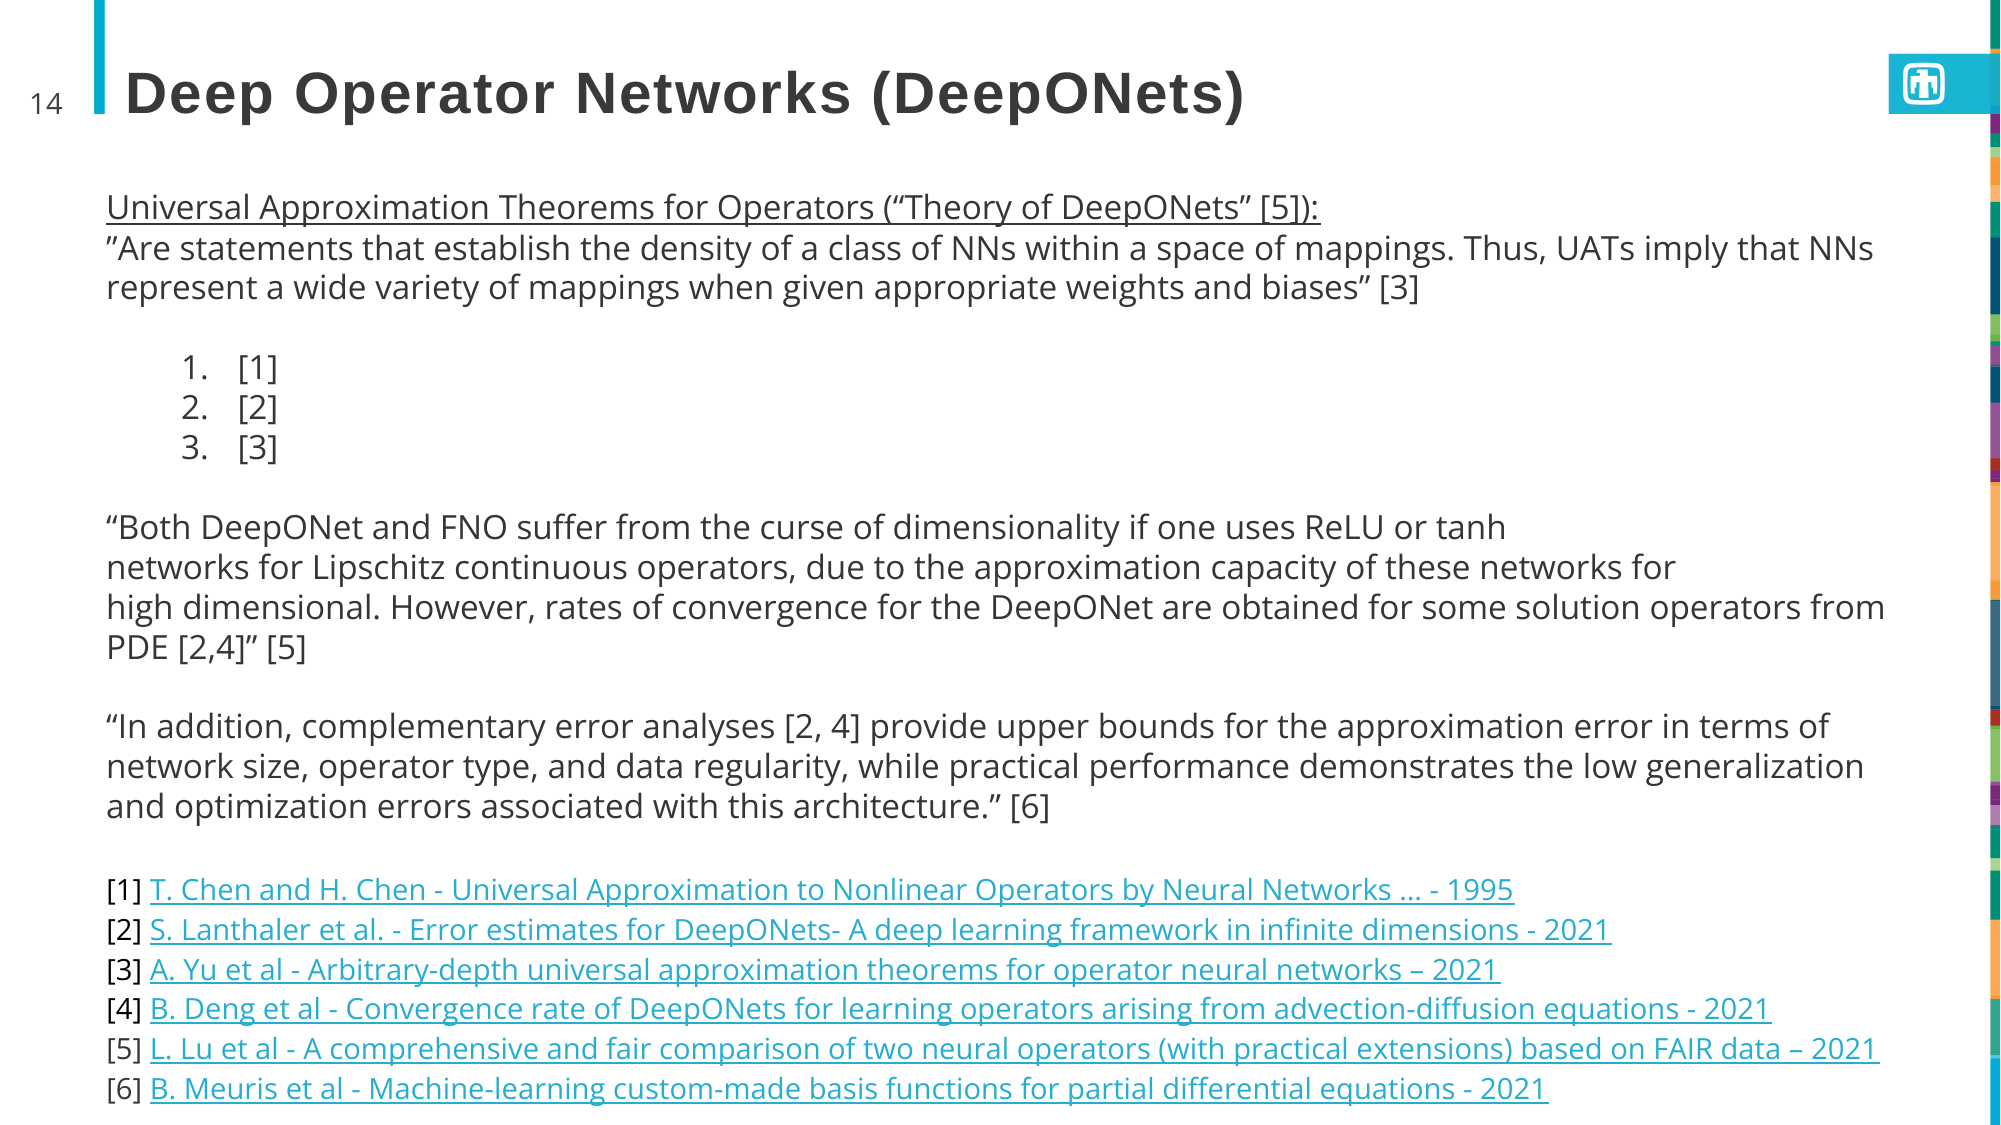

14
# Deep Operator Networks (DeepONets)
Universal Approximation Theorems for Operators (“Theory of DeepONets” [5]):
”Are statements that establish the density of a class of NNs within a space of mappings. Thus, UATs imply that NNs represent a wide variety of mappings when given appropriate weights and biases” [3]

[1]
[2]
[3]

“Both DeepONet and FNO suffer from the curse of dimensionality if one uses ReLU or tanh
networks for Lipschitz continuous operators, due to the approximation capacity of these networks for
high dimensional. However, rates of convergence for the DeepONet are obtained for some solution operators from PDE [2,4]” [5]

“In addition, complementary error analyses [2, 4] provide upper bounds for the approximation error in terms of
network size, operator type, and data regularity, while practical performance demonstrates the low generalization and optimization errors associated with this architecture.” [6]
[1] T. Chen and H. Chen - Universal Approximation to Nonlinear Operators by Neural Networks … - 1995
[2] S. Lanthaler et al. - Error estimates for DeepONets- A deep learning framework in infinite dimensions - 2021
[3] A. Yu et al - Arbitrary-depth universal approximation theorems for operator neural networks – 2021
[4] B. Deng et al - Convergence rate of DeepONets for learning operators arising from advection-diffusion equations - 2021
[5] L. Lu et al - A comprehensive and fair comparison of two neural operators (with practical extensions) based on FAIR data – 2021
[6] B. Meuris et al - Machine-learning custom-made basis functions for partial differential equations - 2021